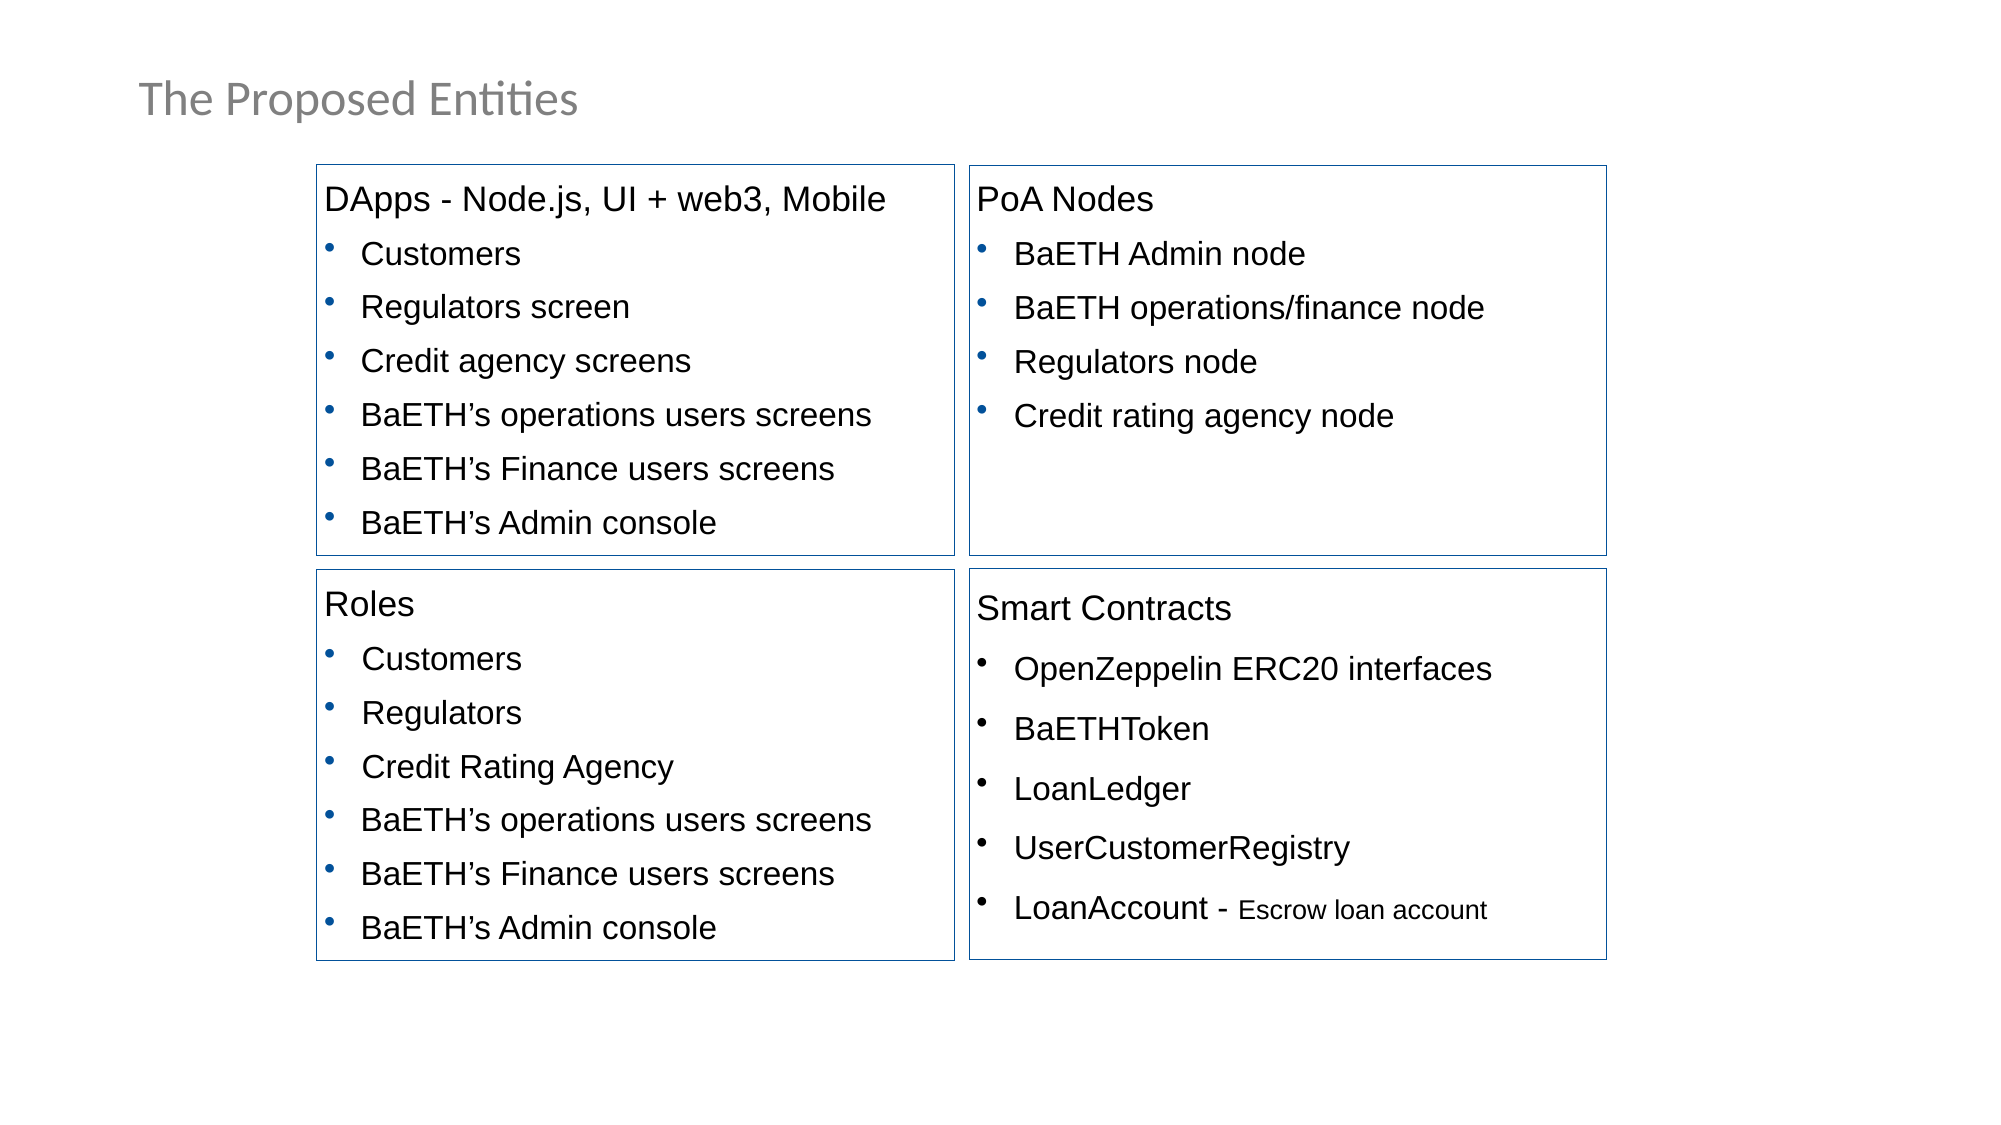

The Proposed Entities
DApps - Node.js, UI + web3, Mobile
Customers
Regulators screen
Credit agency screens
BaETH’s operations users screens
BaETH’s Finance users screens
BaETH’s Admin console
PoA Nodes
BaETH Admin node
BaETH operations/finance node
Regulators node
Credit rating agency node
Smart Contracts
OpenZeppelin ERC20 interfaces
BaETHToken
LoanLedger
UserCustomerRegistry
LoanAccount - Escrow loan account
Roles
Customers
Regulators
Credit Rating Agency
BaETH’s operations users screens
BaETH’s Finance users screens
BaETH’s Admin console
11